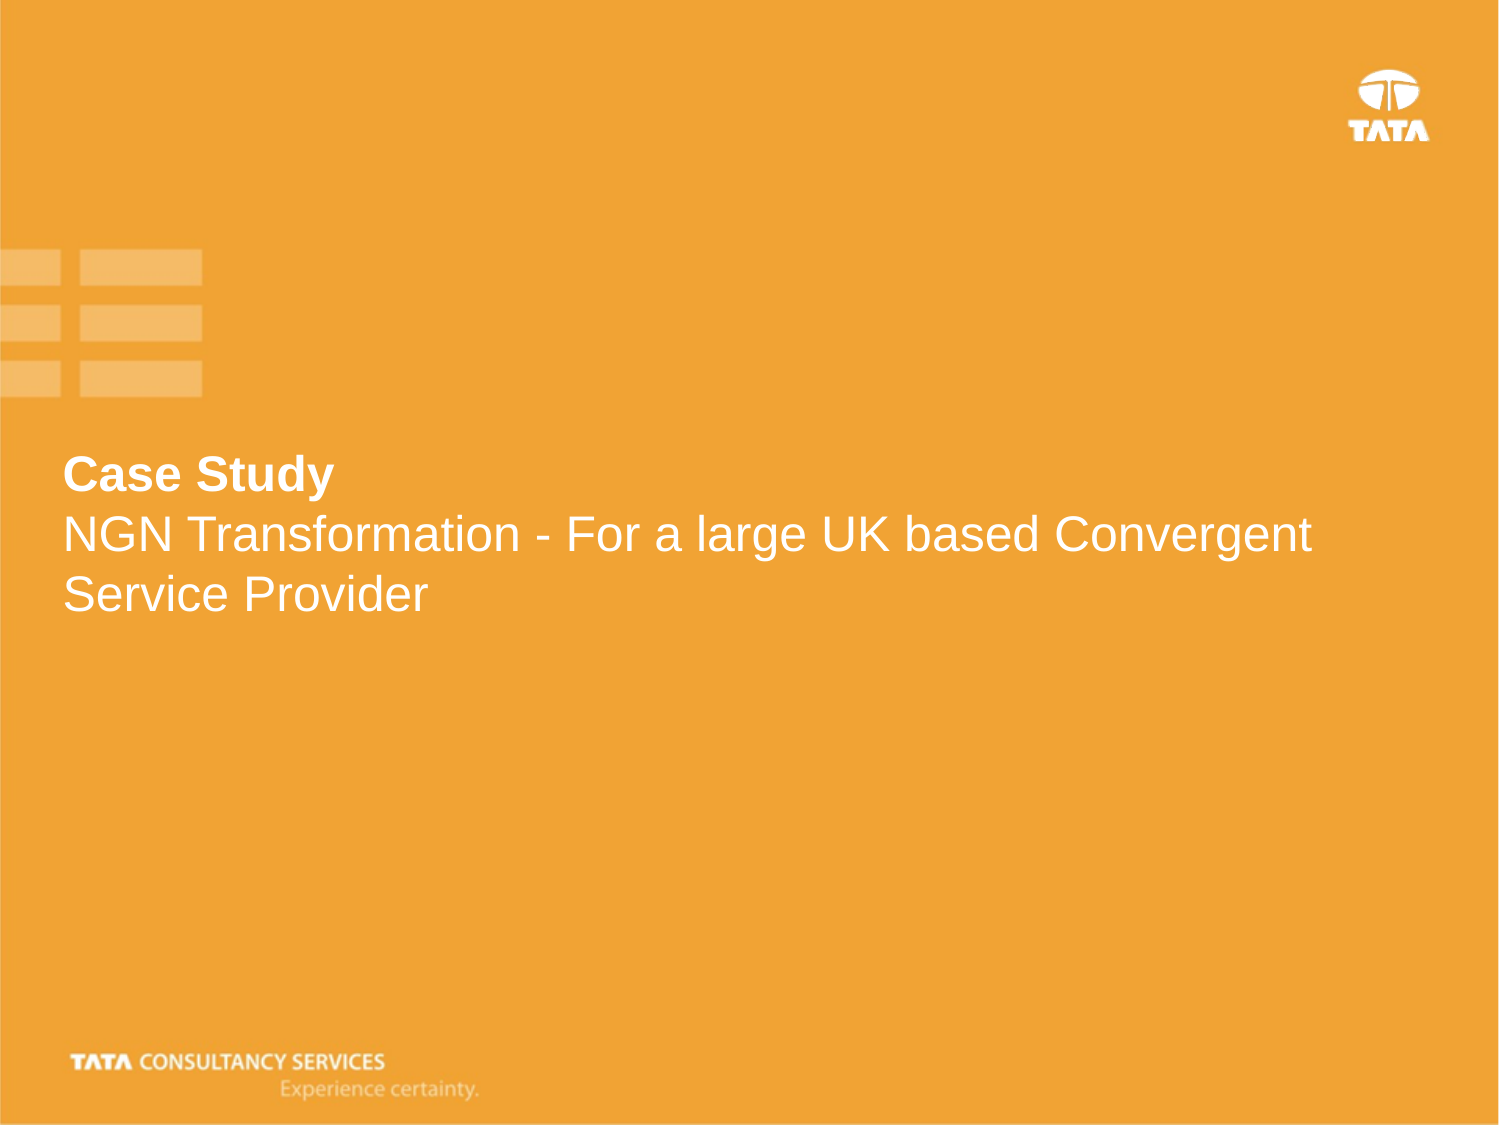

Case Study
NGN Transformation - For a large UK based Convergent Service Provider